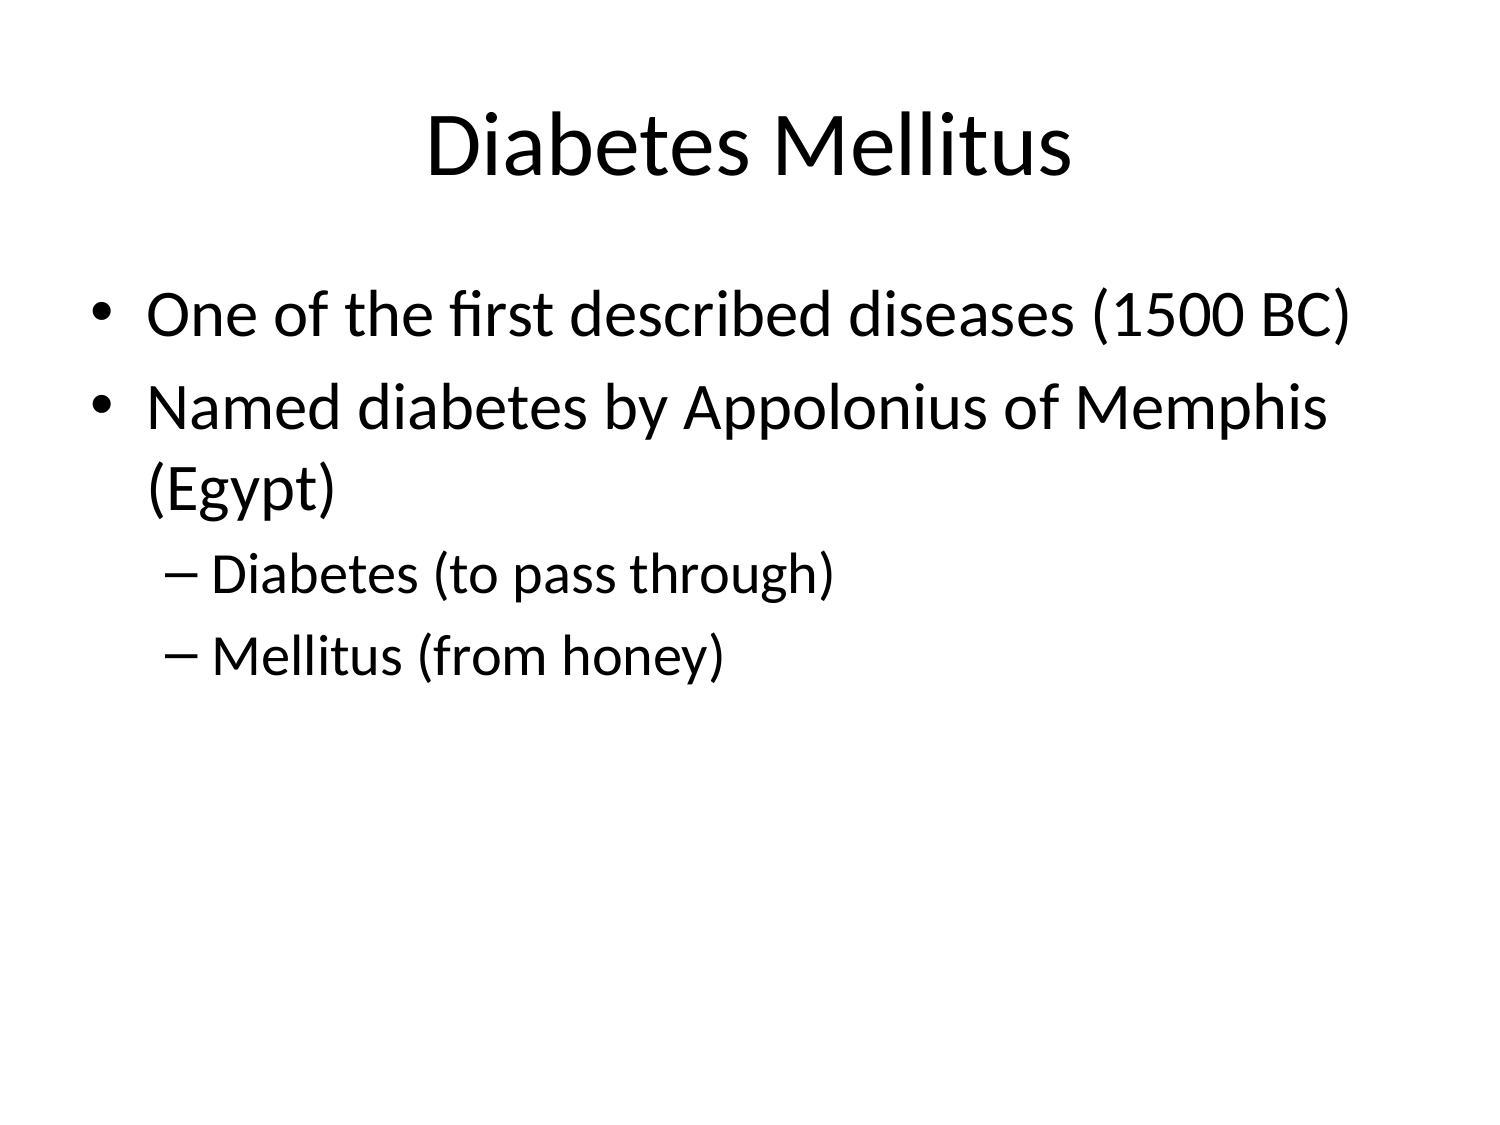

# Diabetes Mellitus
One of the first described diseases (1500 BC)
Named diabetes by Appolonius of Memphis (Egypt)
Diabetes (to pass through)
Mellitus (from honey)